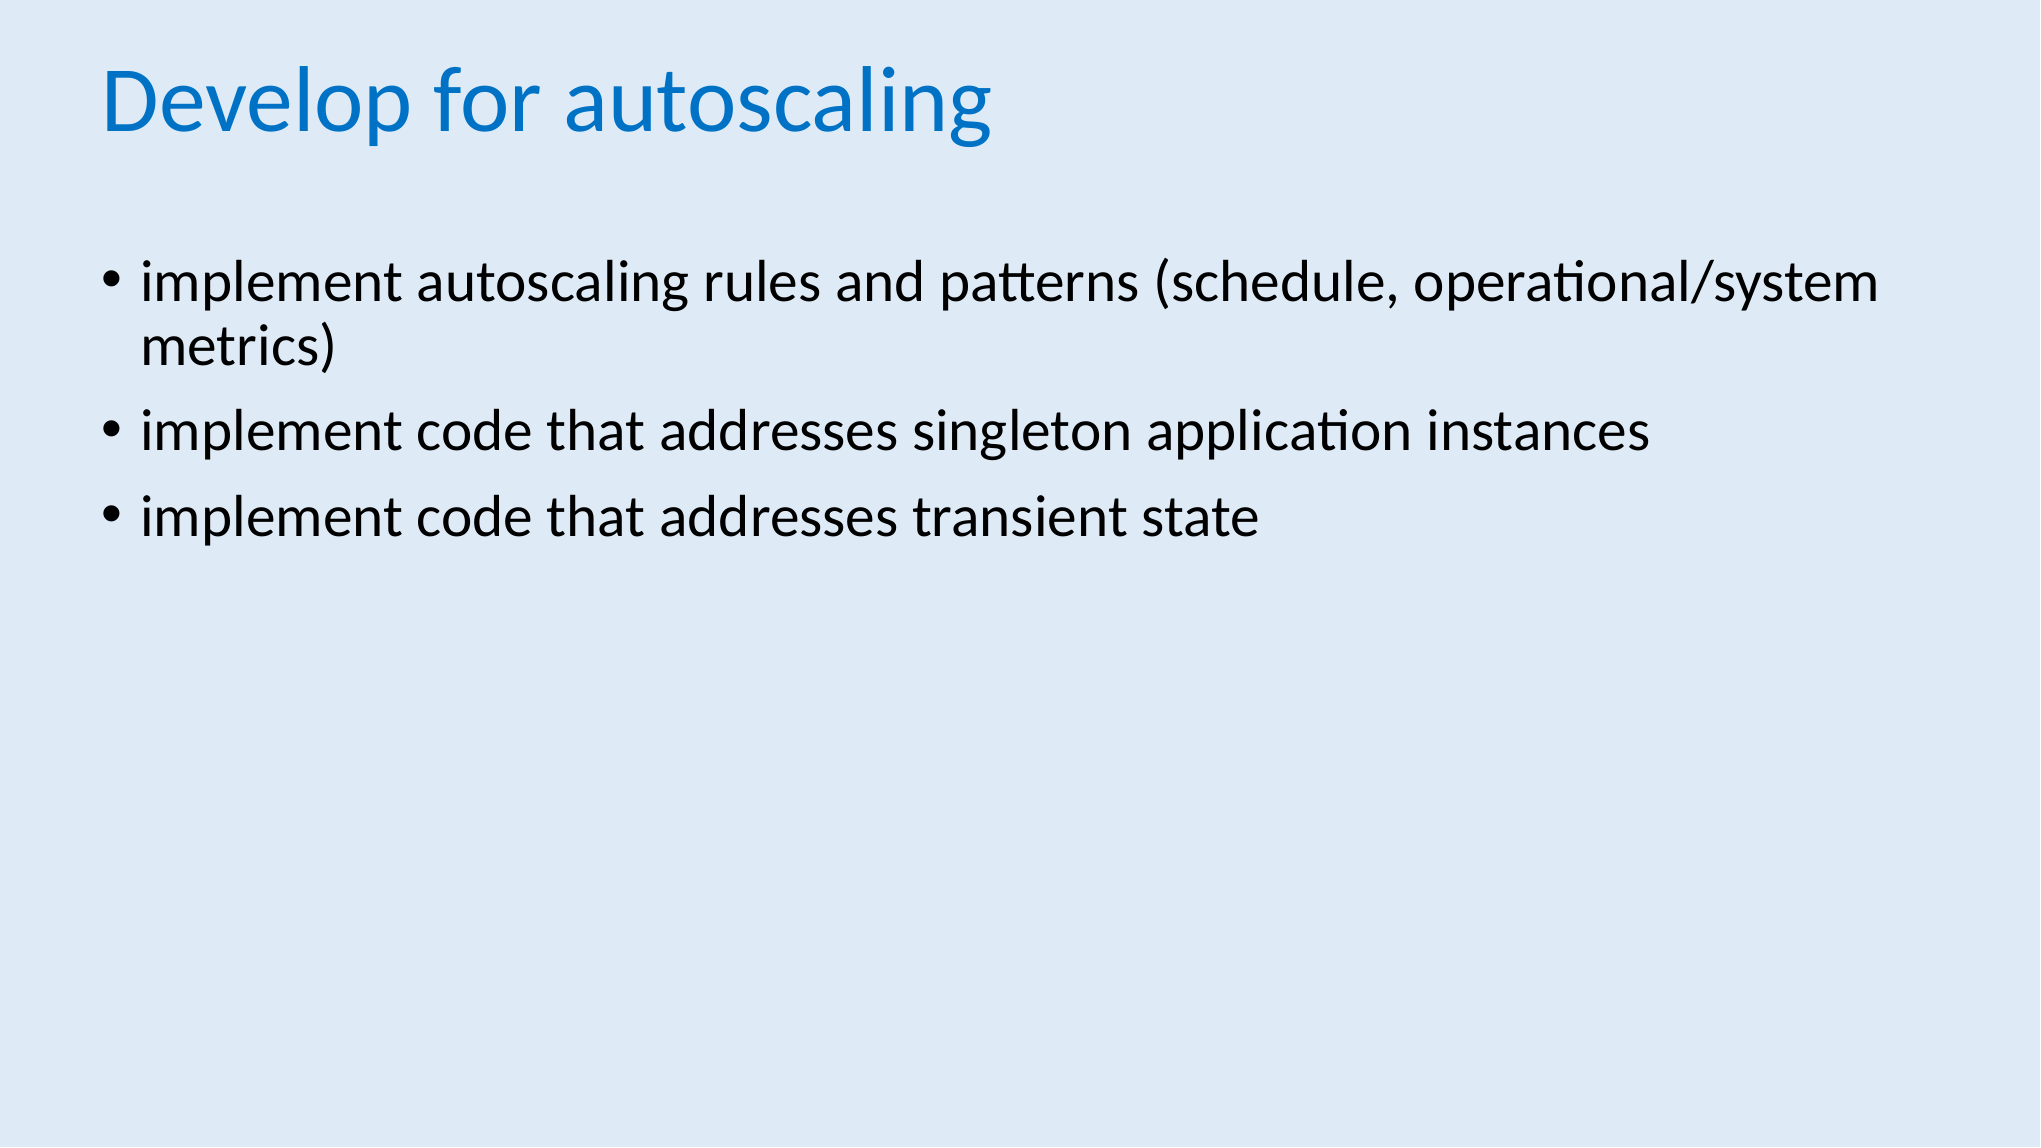

# Develop for autoscaling
implement autoscaling rules and patterns (schedule, operational/system metrics)
implement code that addresses singleton application instances
implement code that addresses transient state